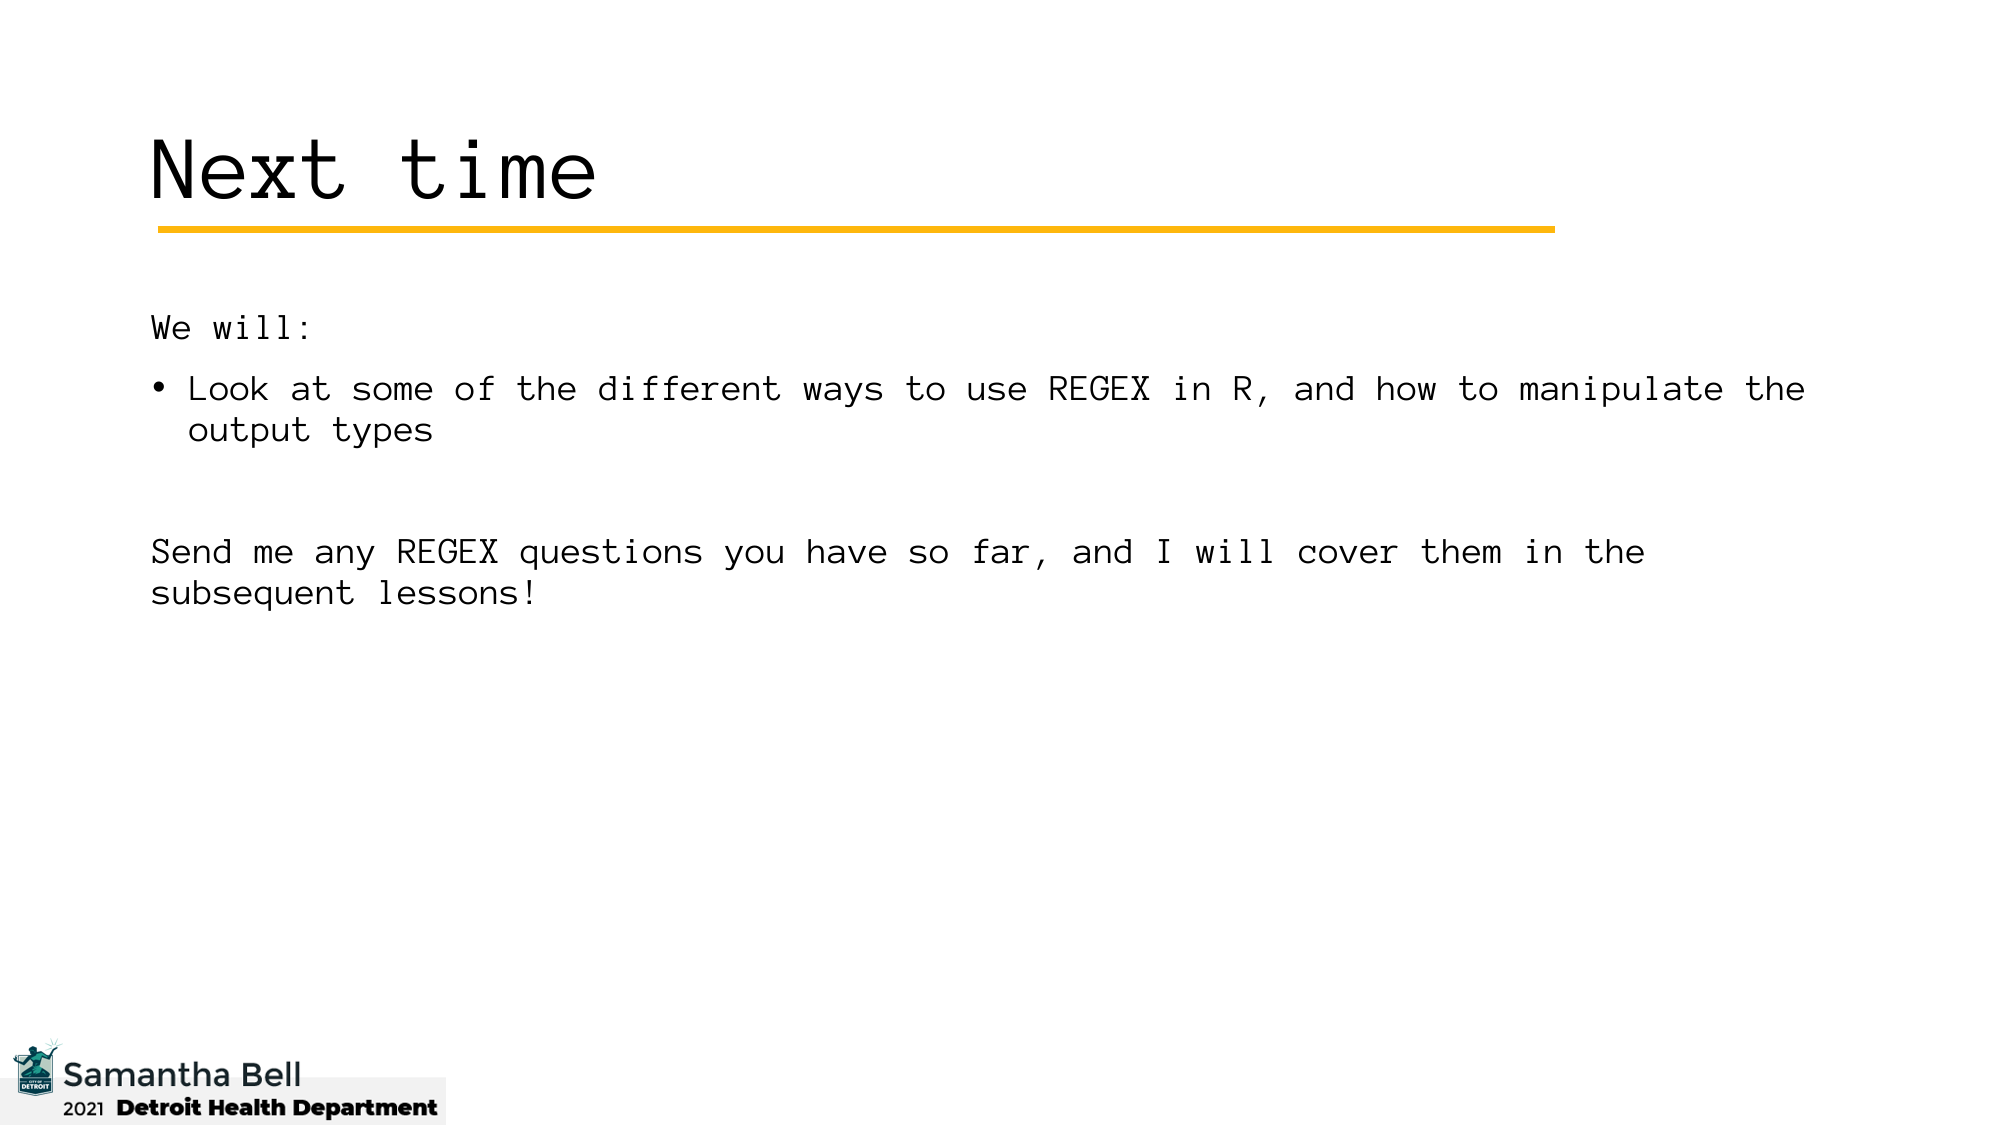

# Next time
We will:
Look at some of the different ways to use REGEX in R, and how to manipulate the output types

Send me any REGEX questions you have so far, and I will cover them in the subsequent lessons!